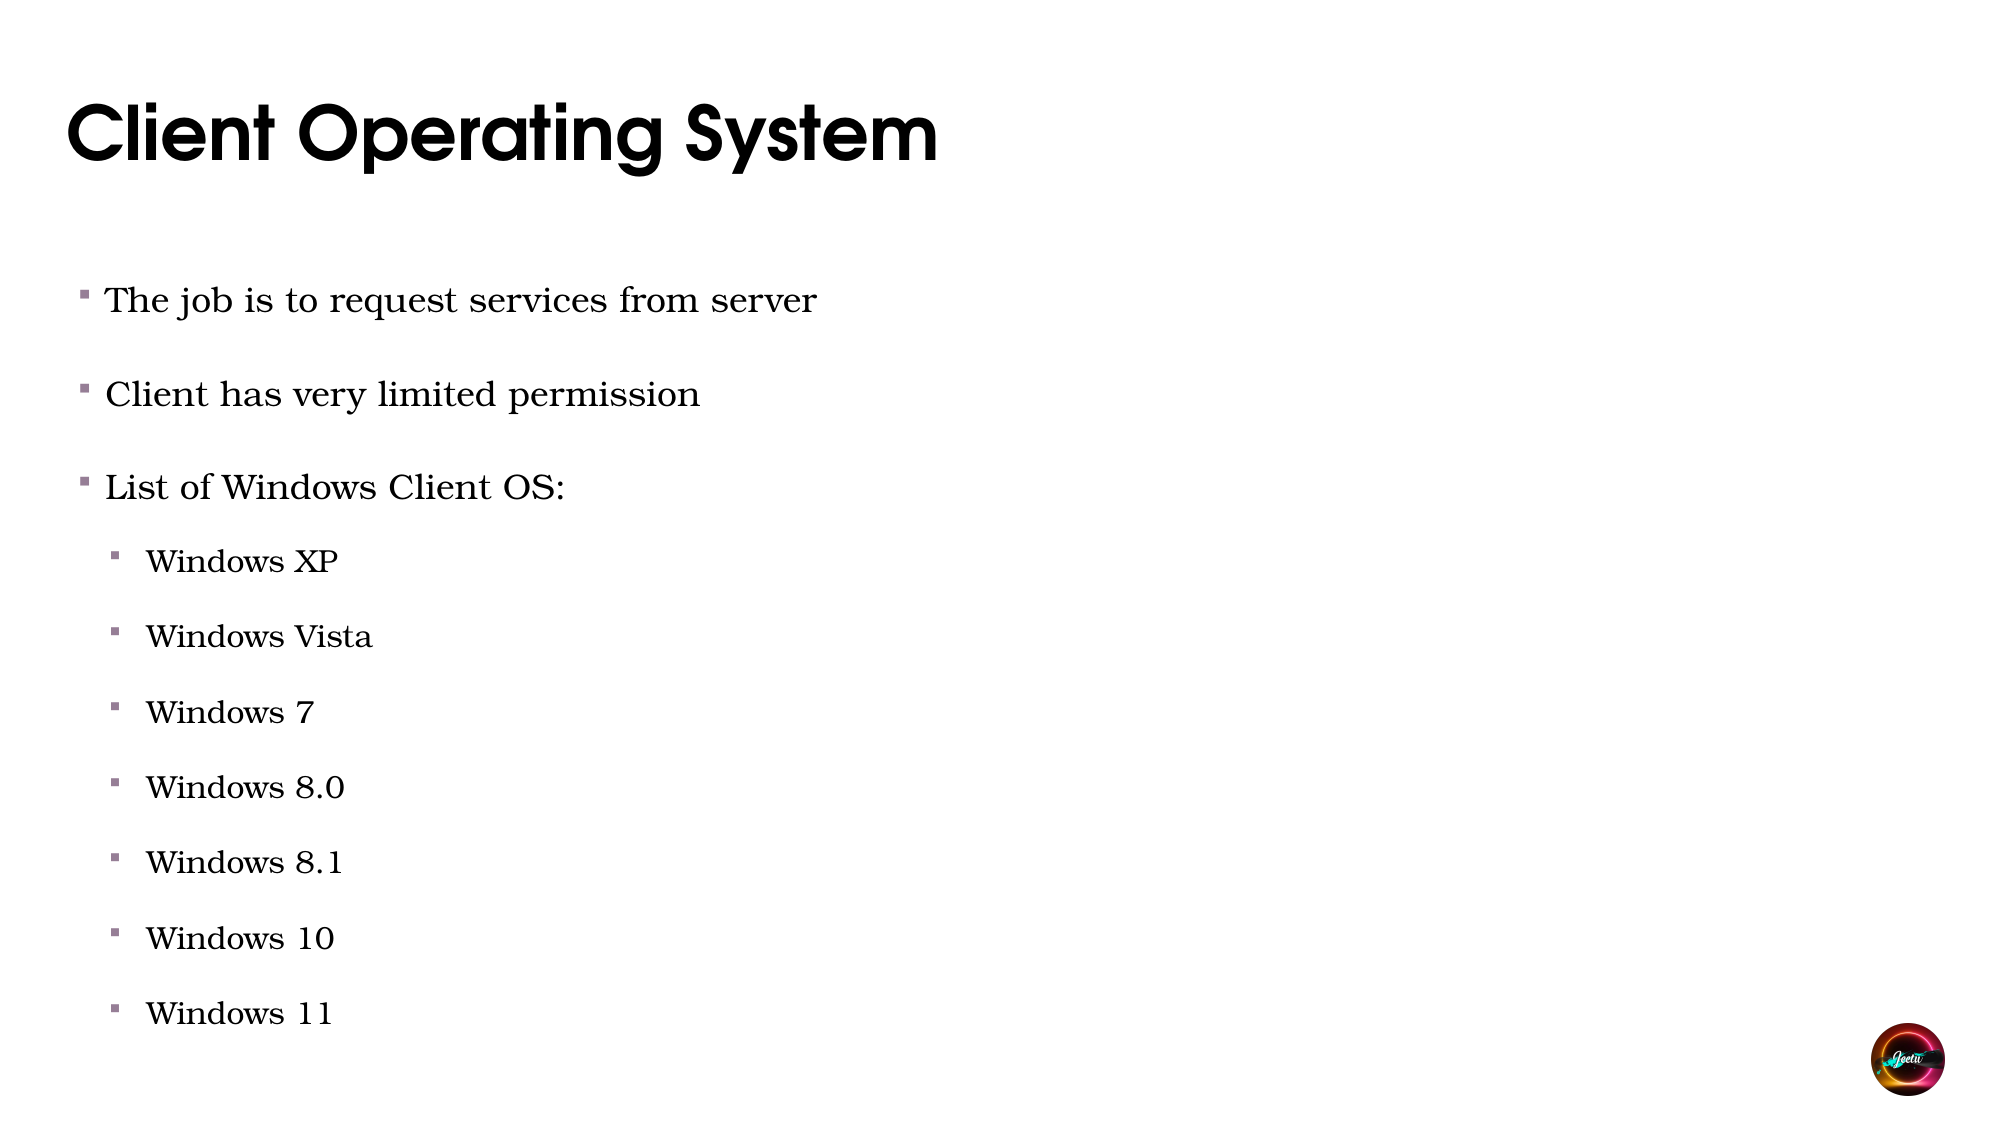

# Client Operating System
The job is to request services from server
Client has very limited permission
List of Windows Client OS:
Windows XP
Windows Vista
Windows 7
Windows 8.0
Windows 8.1
Windows 10
Windows 11